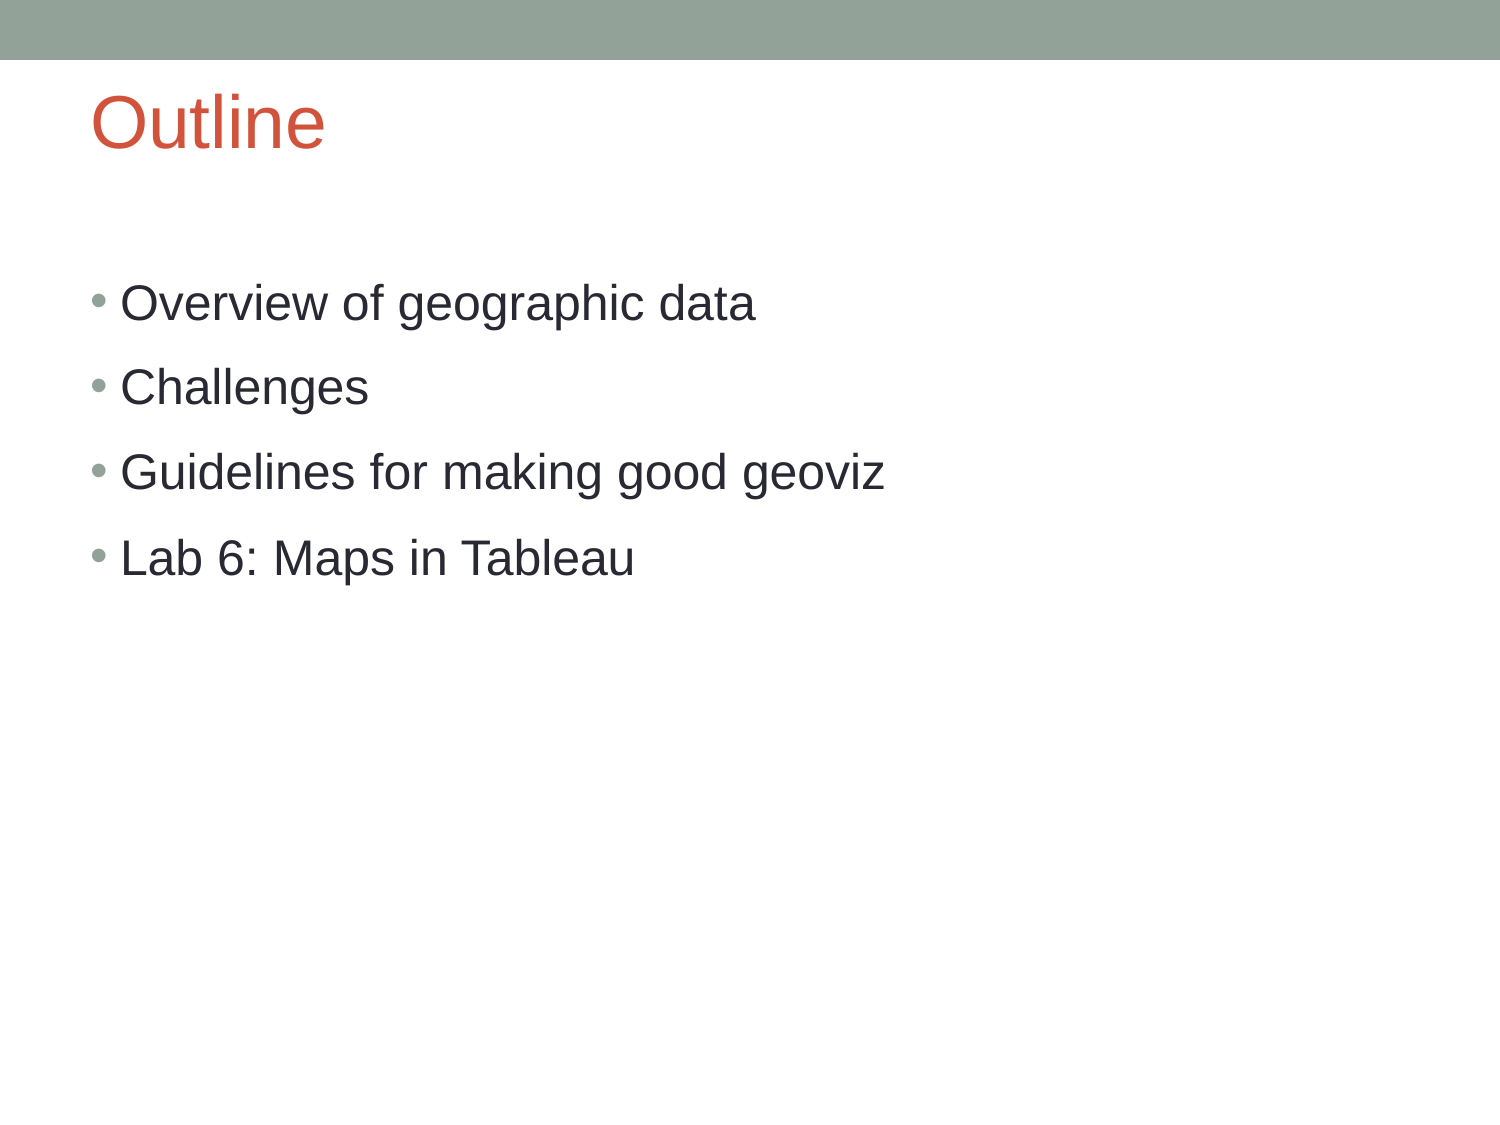

# Outline
Overview of geographic data
Challenges
Guidelines for making good geoviz
Lab 6: Maps in Tableau